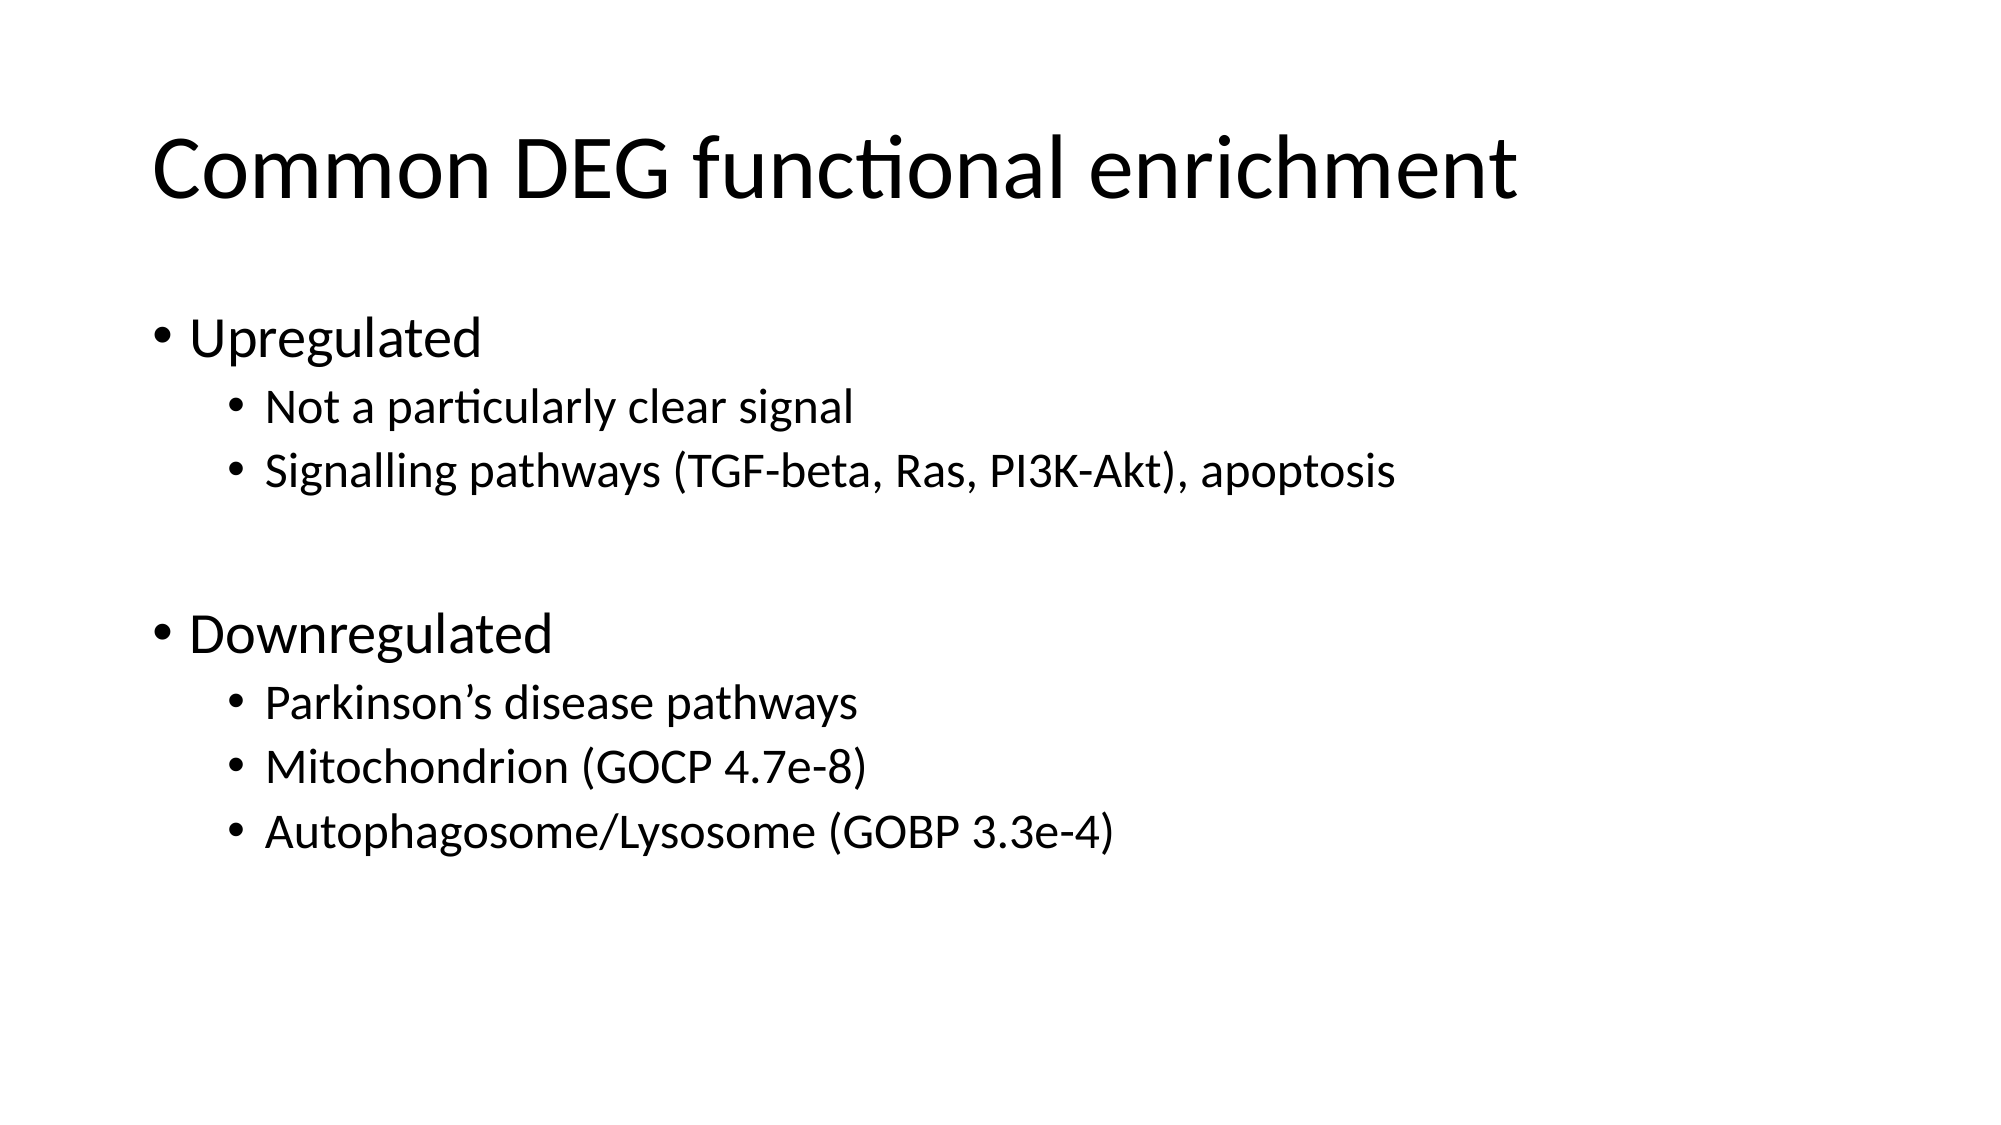

# Common DEG functional enrichment
Upregulated
Not a particularly clear signal
Signalling pathways (TGF-beta, Ras, PI3K-Akt), apoptosis

Downregulated
Parkinson’s disease pathways
Mitochondrion (GOCP 4.7e-8)
Autophagosome/Lysosome (GOBP 3.3e-4)